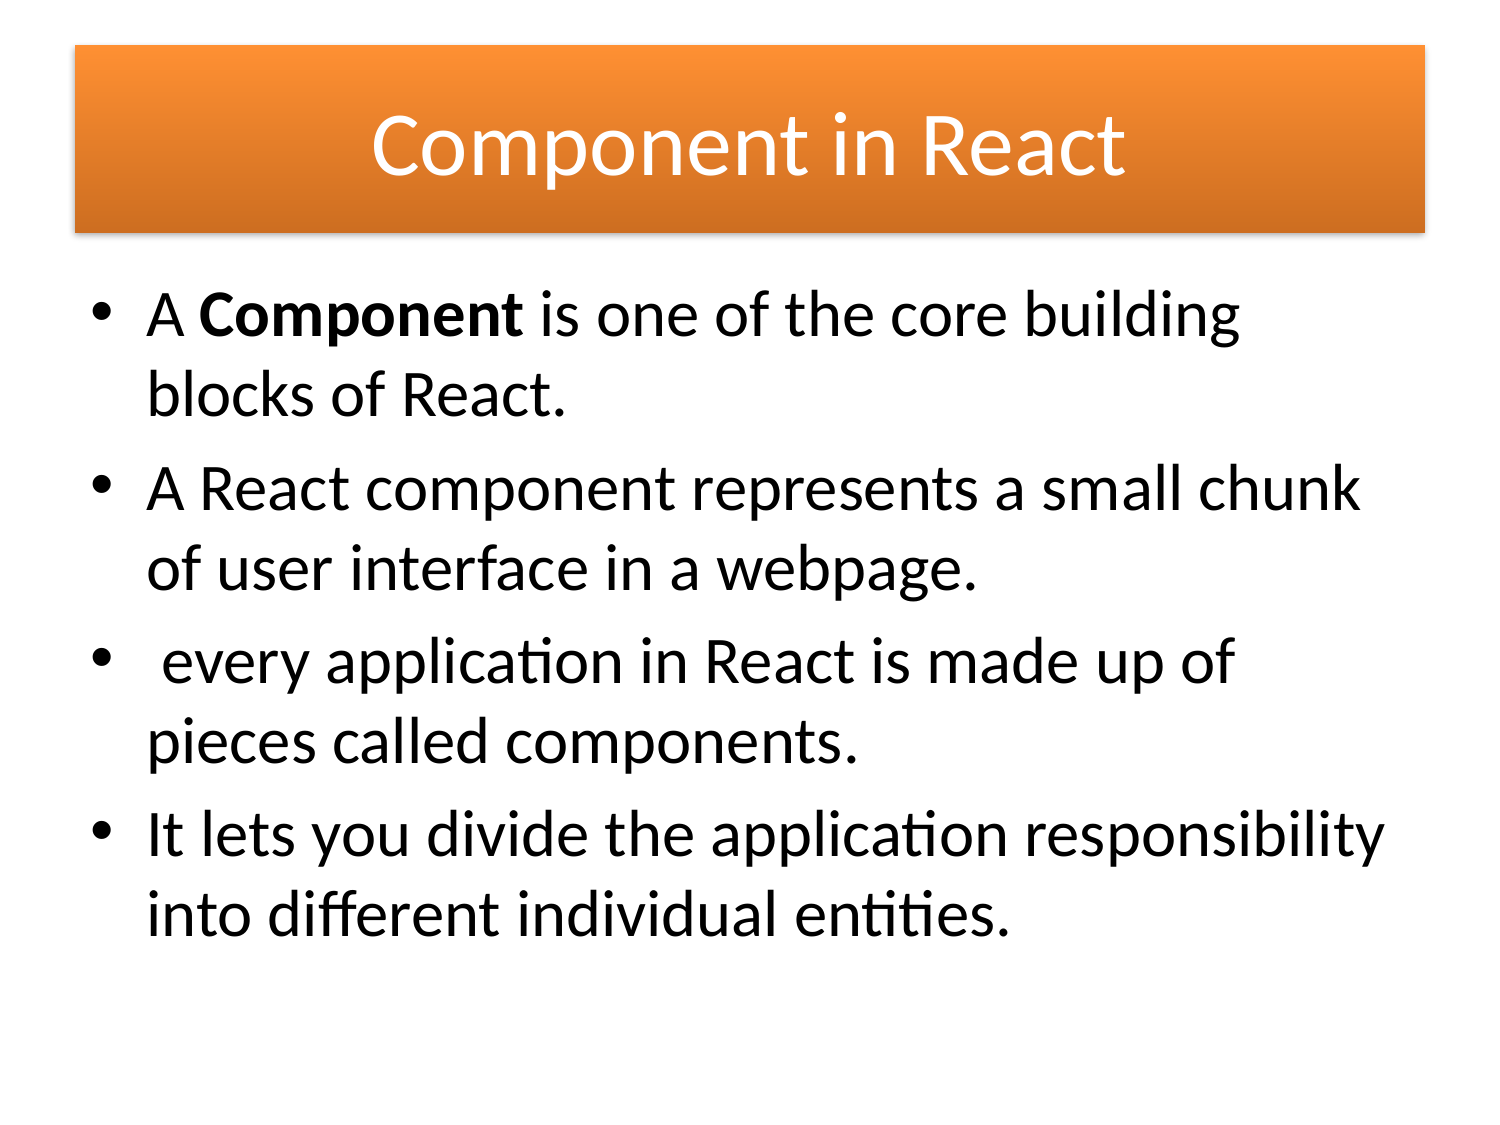

# Component in React
A Component is one of the core building blocks of React.
A React component represents a small chunk of user interface in a webpage.
 every application in React is made up of pieces called components.
It lets you divide the application responsibility into different individual entities.